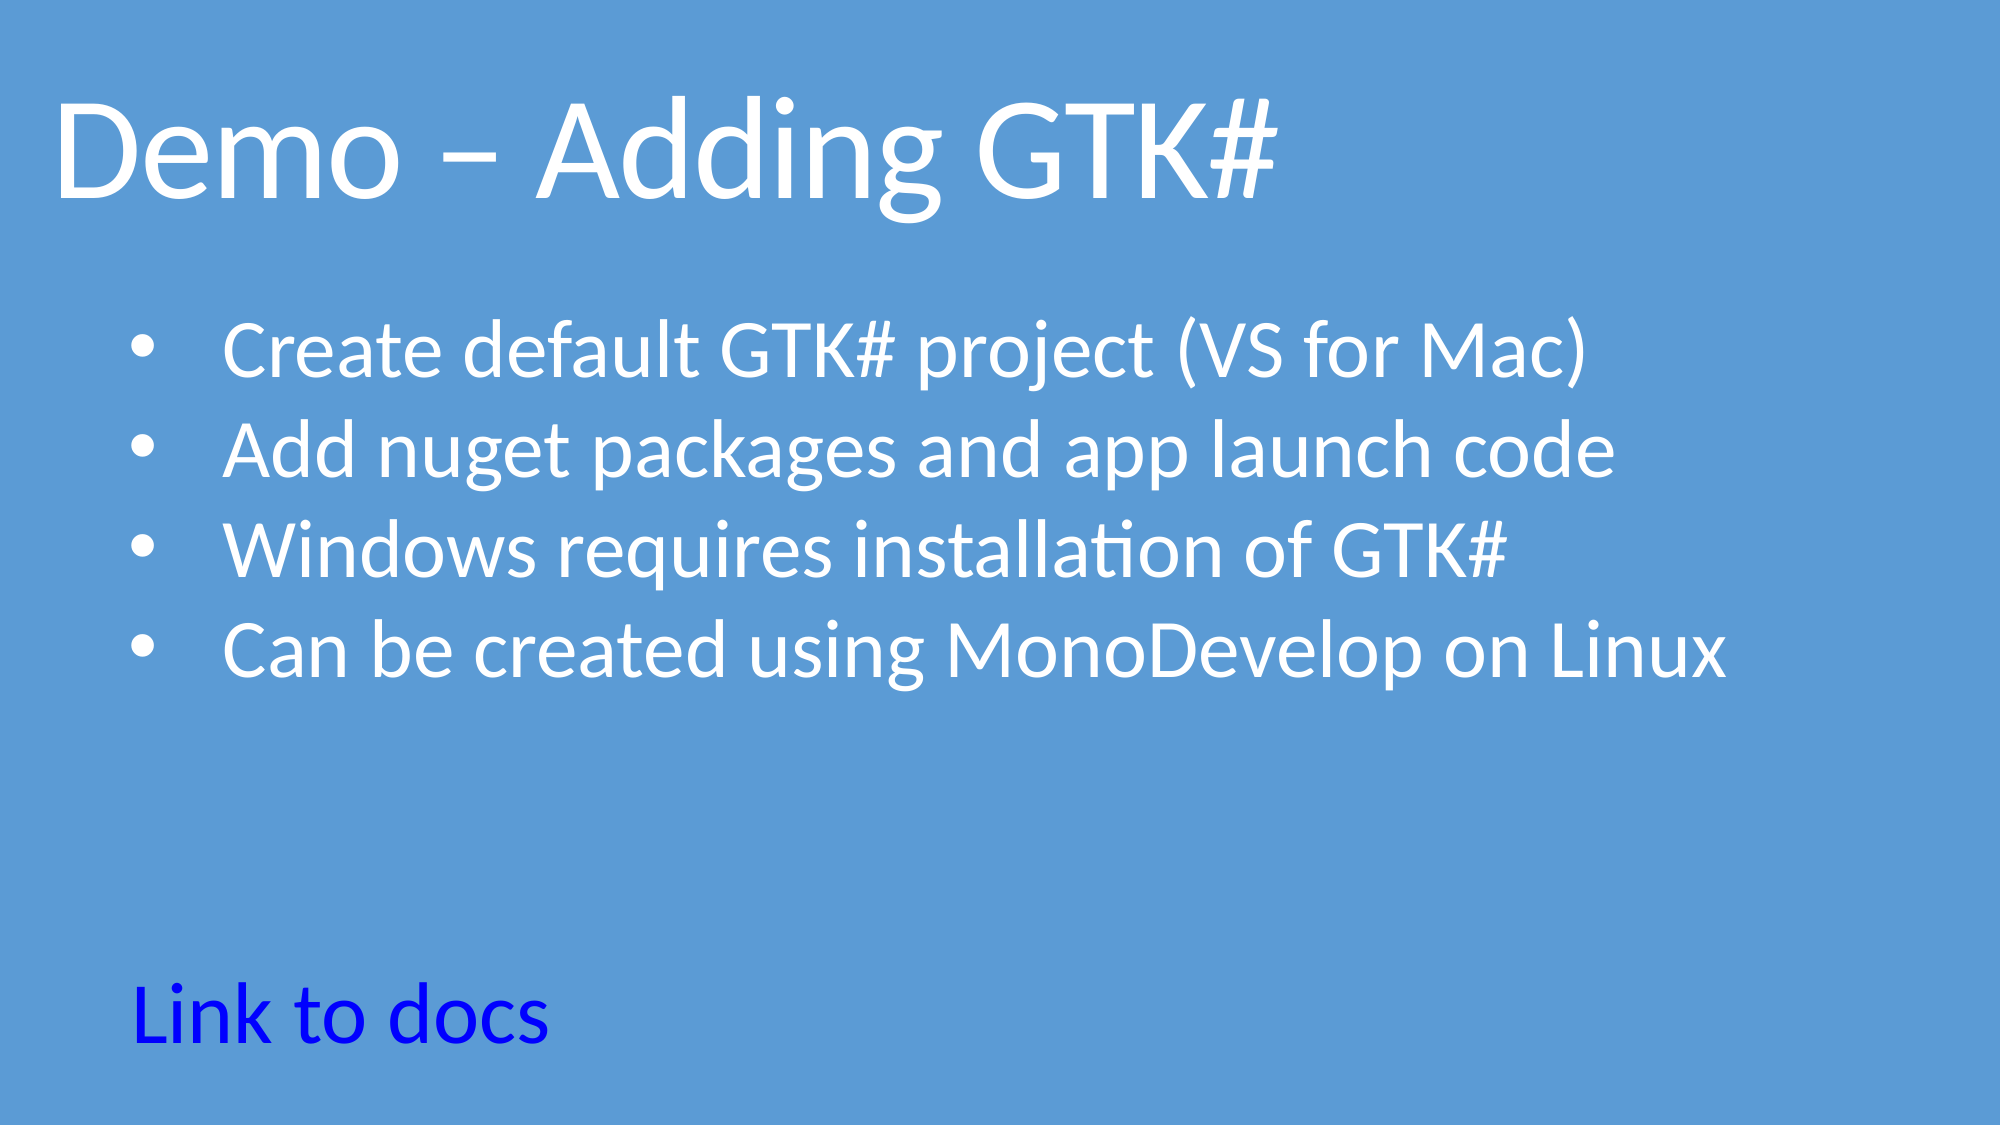

# Demo – Adding GTK#
Create default GTK# project (VS for Mac)
Add nuget packages and app launch code
Windows requires installation of GTK#
Can be created using MonoDevelop on Linux
Link to docs